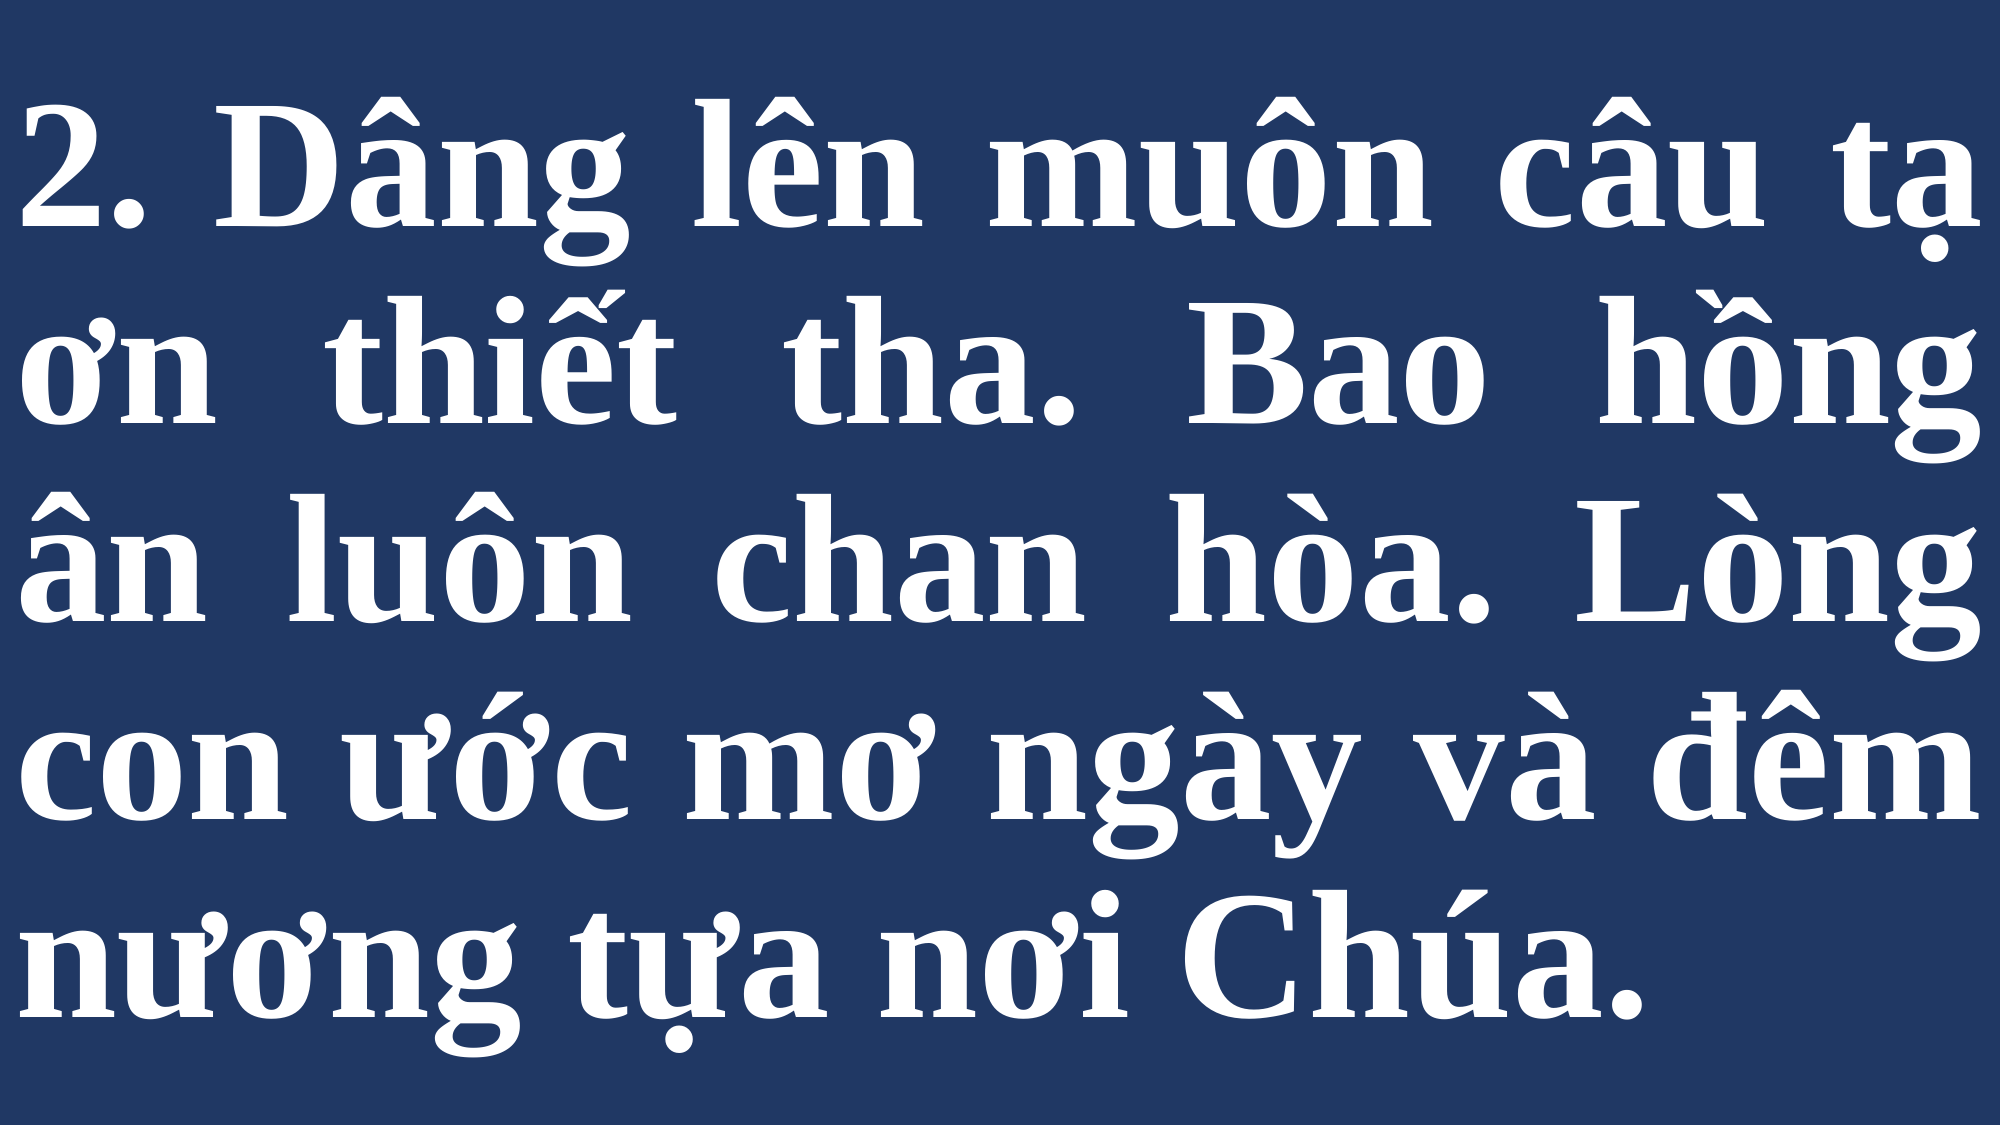

# 2. Dâng lên muôn câu tạ ơn thiết tha. Bao hồng ân luôn chan hòa. Lòng con ước mơ ngày và đêm nương tựa nơi Chúa.